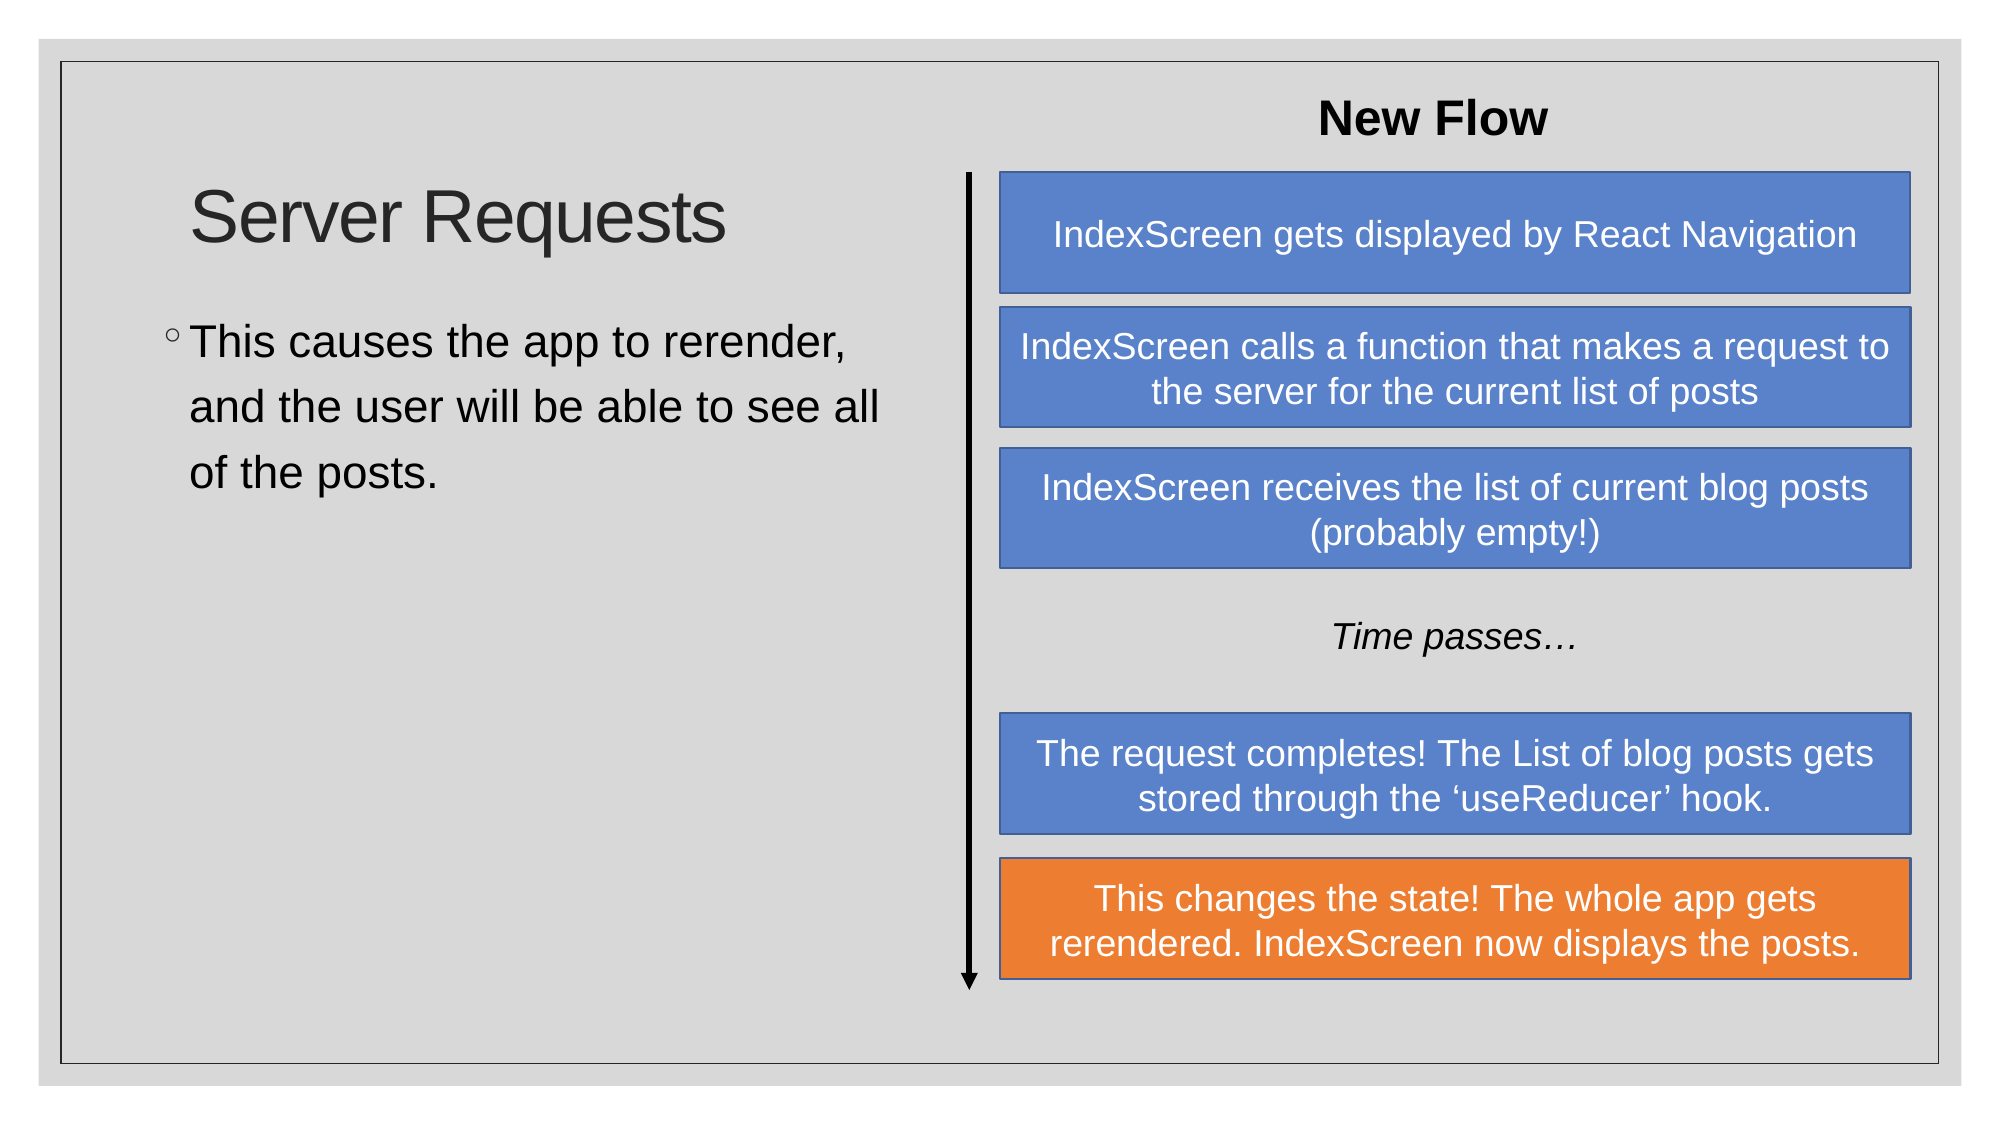

New Flow
# Server Requests
IndexScreen gets displayed by React Navigation
This causes the app to rerender, and the user will be able to see all of the posts.

IndexScreen calls a function that makes a request to the server for the current list of posts
IndexScreen receives the list of current blog posts (probably empty!)
Time passes…
The request completes! The List of blog posts gets stored through the ‘useReducer’ hook.
This changes the state! The whole app gets rerendered. IndexScreen now displays the posts.